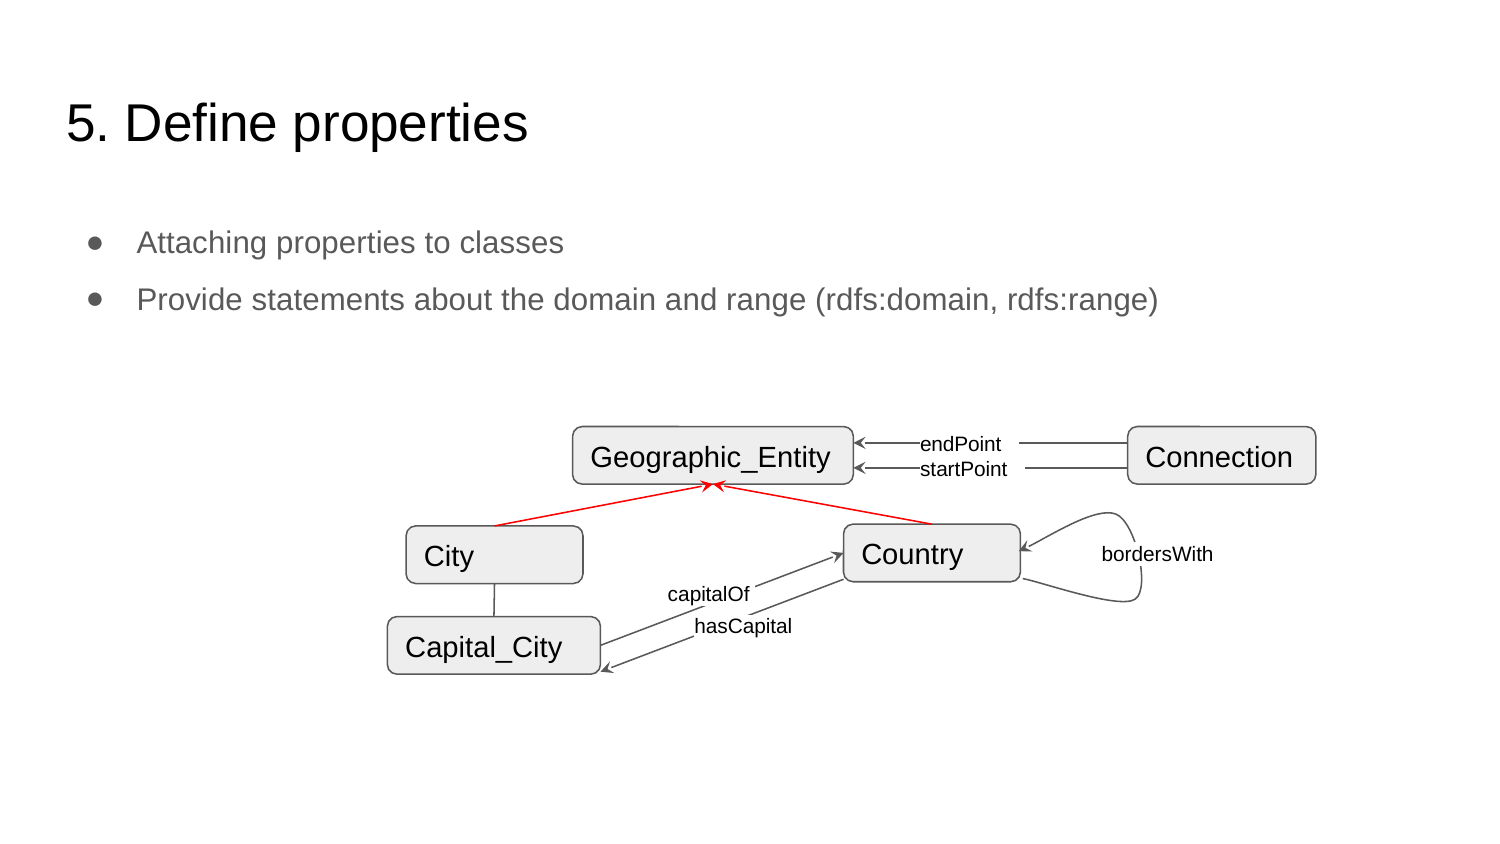

# 5. Define properties
Attaching properties to classes
Provide statements about the domain and range (rdfs:domain, rdfs:range)
endPoint
Geographic_Entity
Connection
startPoint

Country
bordersWith
City
capitalOf
hasCapital
Capital_City